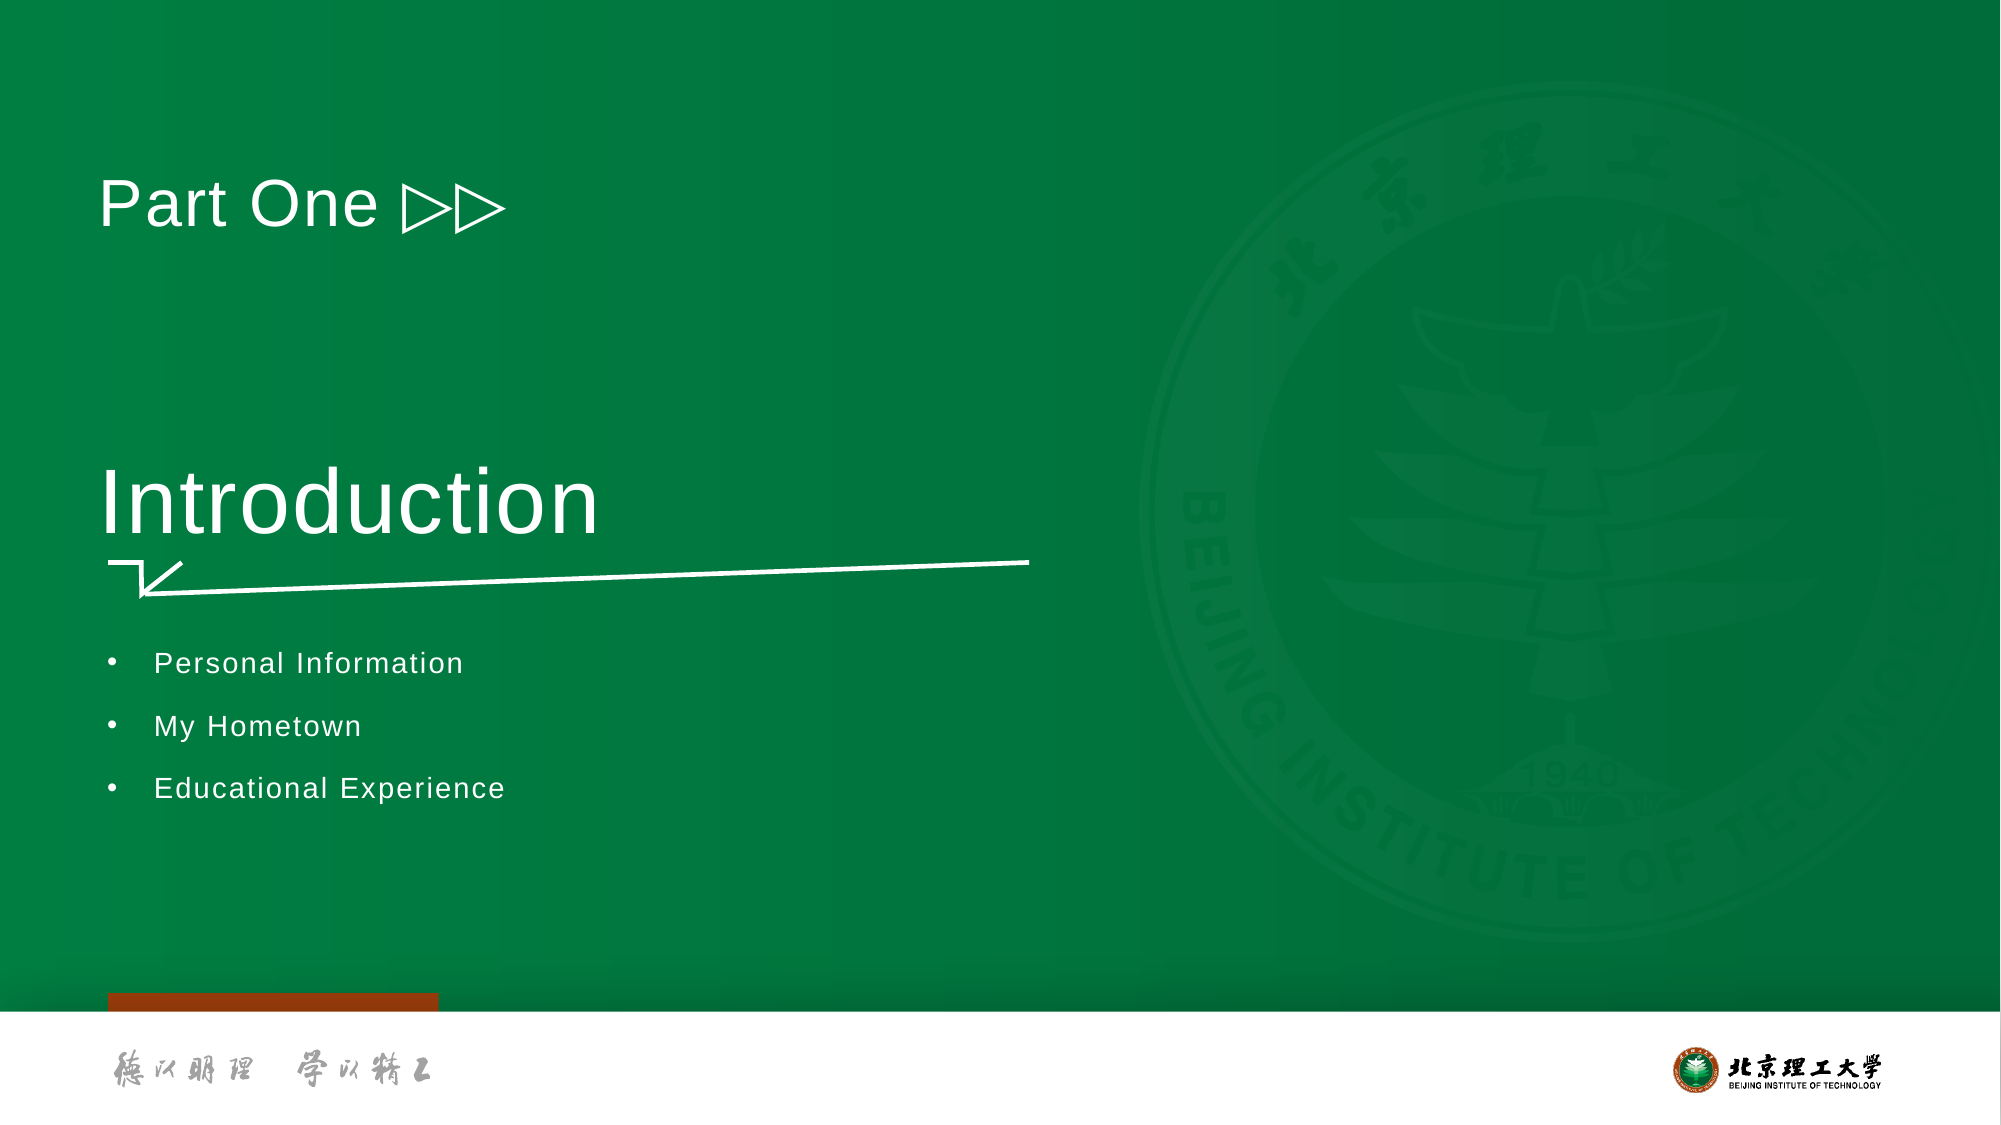

Part One ▷▷
Introduction

Personal Information
My Hometown
Educational Experience